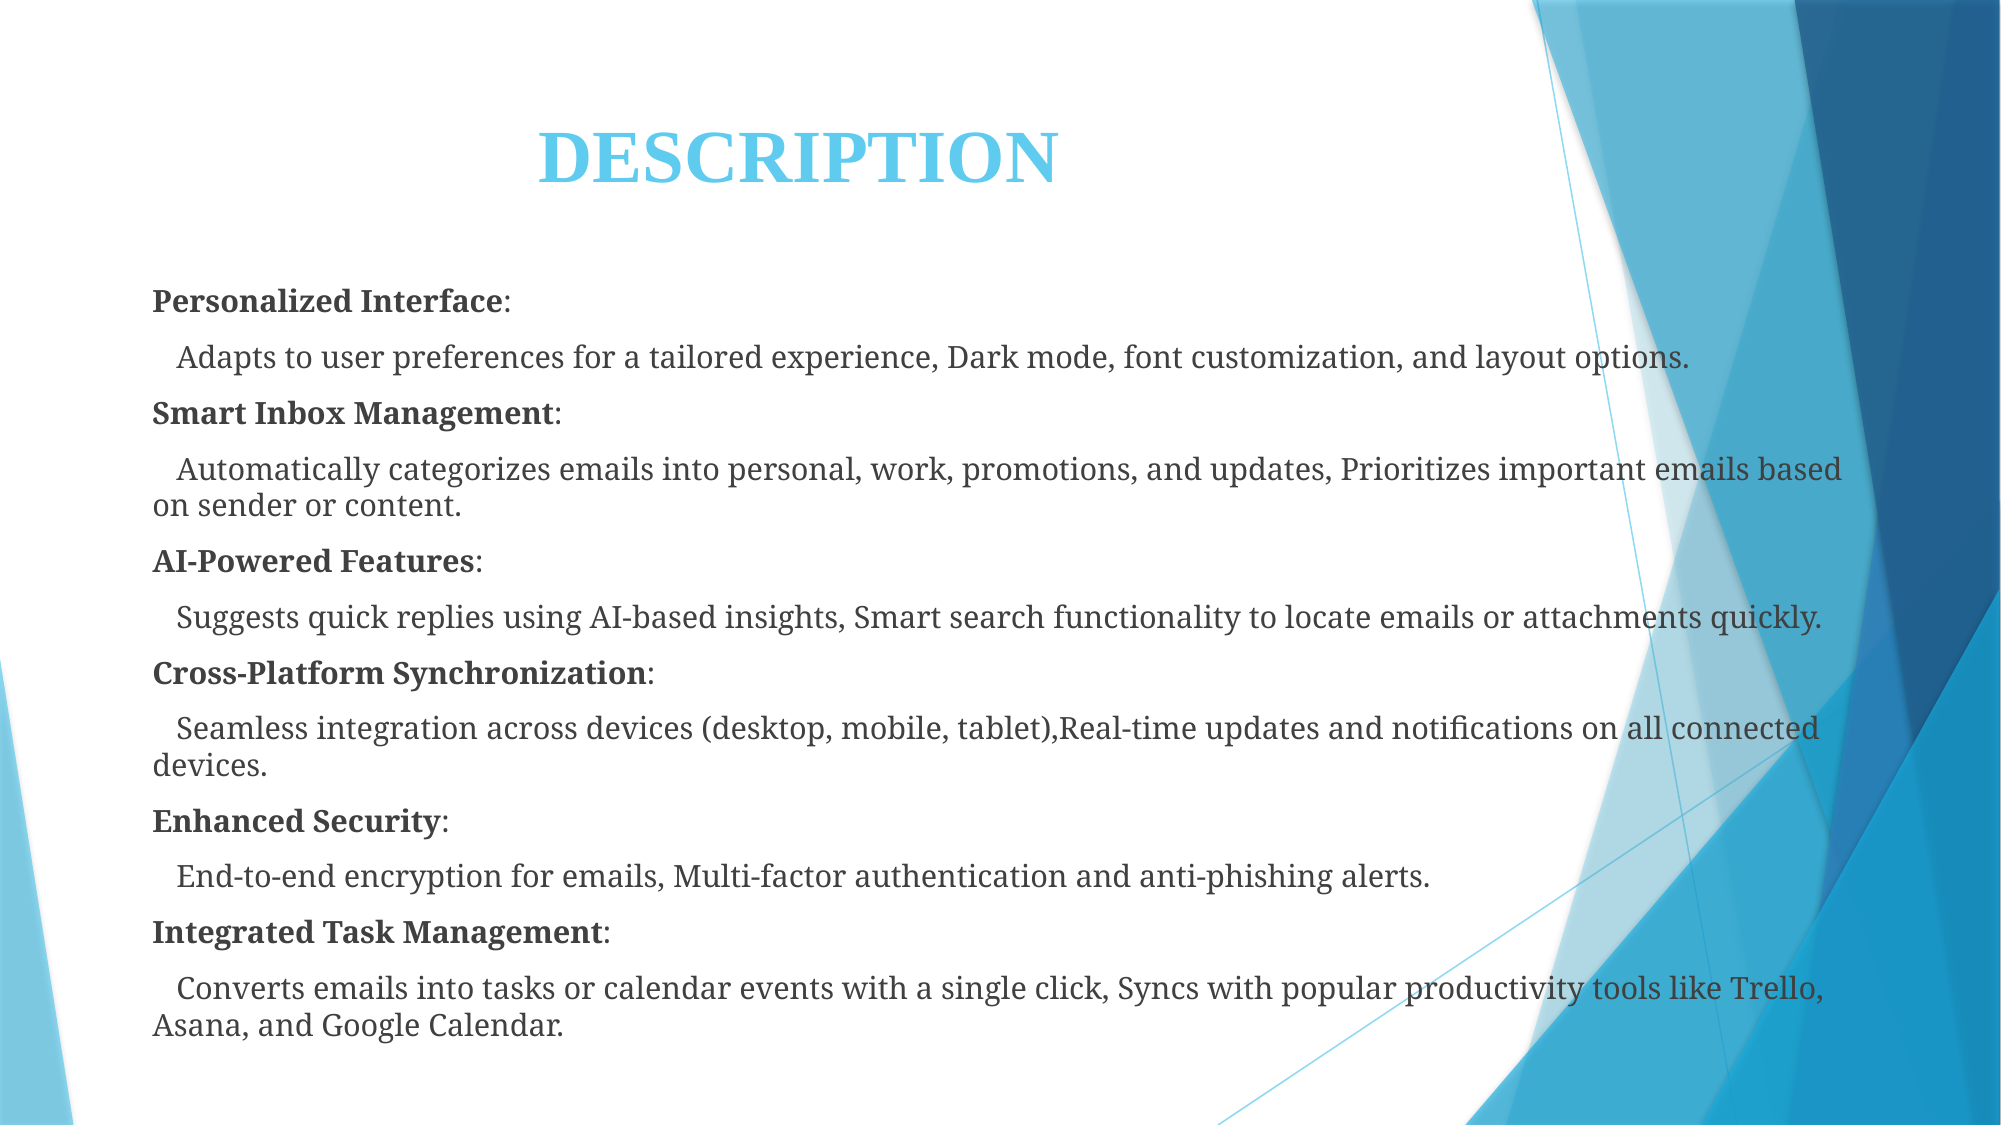

# DESCRIPTION

Personalized Interface:
   Adapts to user preferences for a tailored experience, Dark mode, font customization, and layout options.
Smart Inbox Management:
   Automatically categorizes emails into personal, work, promotions, and updates, Prioritizes important emails based on sender or content.
AI-Powered Features:
   Suggests quick replies using AI-based insights, Smart search functionality to locate emails or attachments quickly.
Cross-Platform Synchronization:
   Seamless integration across devices (desktop, mobile, tablet),Real-time updates and notifications on all connected devices.
Enhanced Security:
   End-to-end encryption for emails, Multi-factor authentication and anti-phishing alerts.
Integrated Task Management:
   Converts emails into tasks or calendar events with a single click, Syncs with popular productivity tools like Trello, Asana, and Google Calendar.